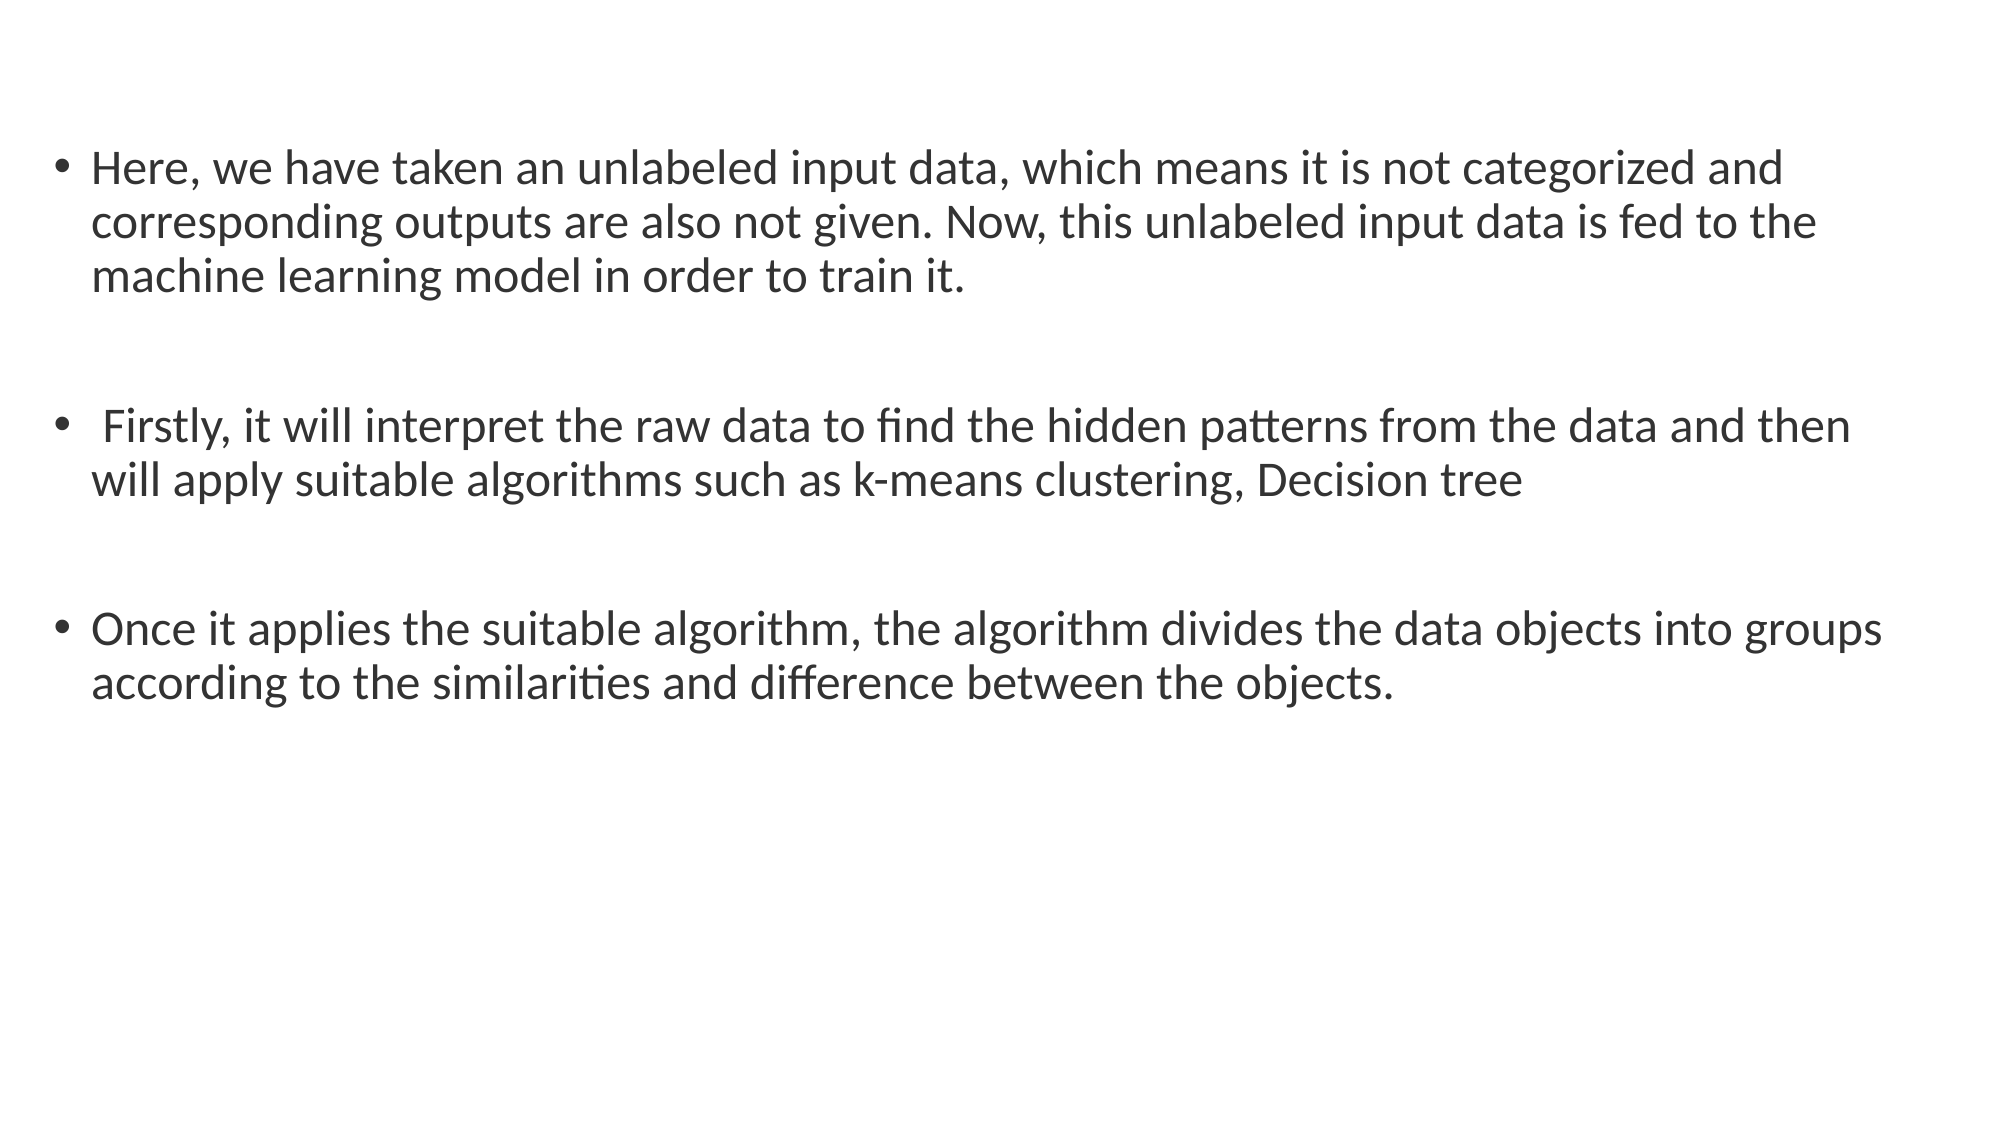

Here, we have taken an unlabeled input data, which means it is not categorized and corresponding outputs are also not given. Now, this unlabeled input data is fed to the machine learning model in order to train it.

 Firstly, it will interpret the raw data to find the hidden patterns from the data and then will apply suitable algorithms such as k-means clustering, Decision tree

Once it applies the suitable algorithm, the algorithm divides the data objects into groups according to the similarities and difference between the objects.